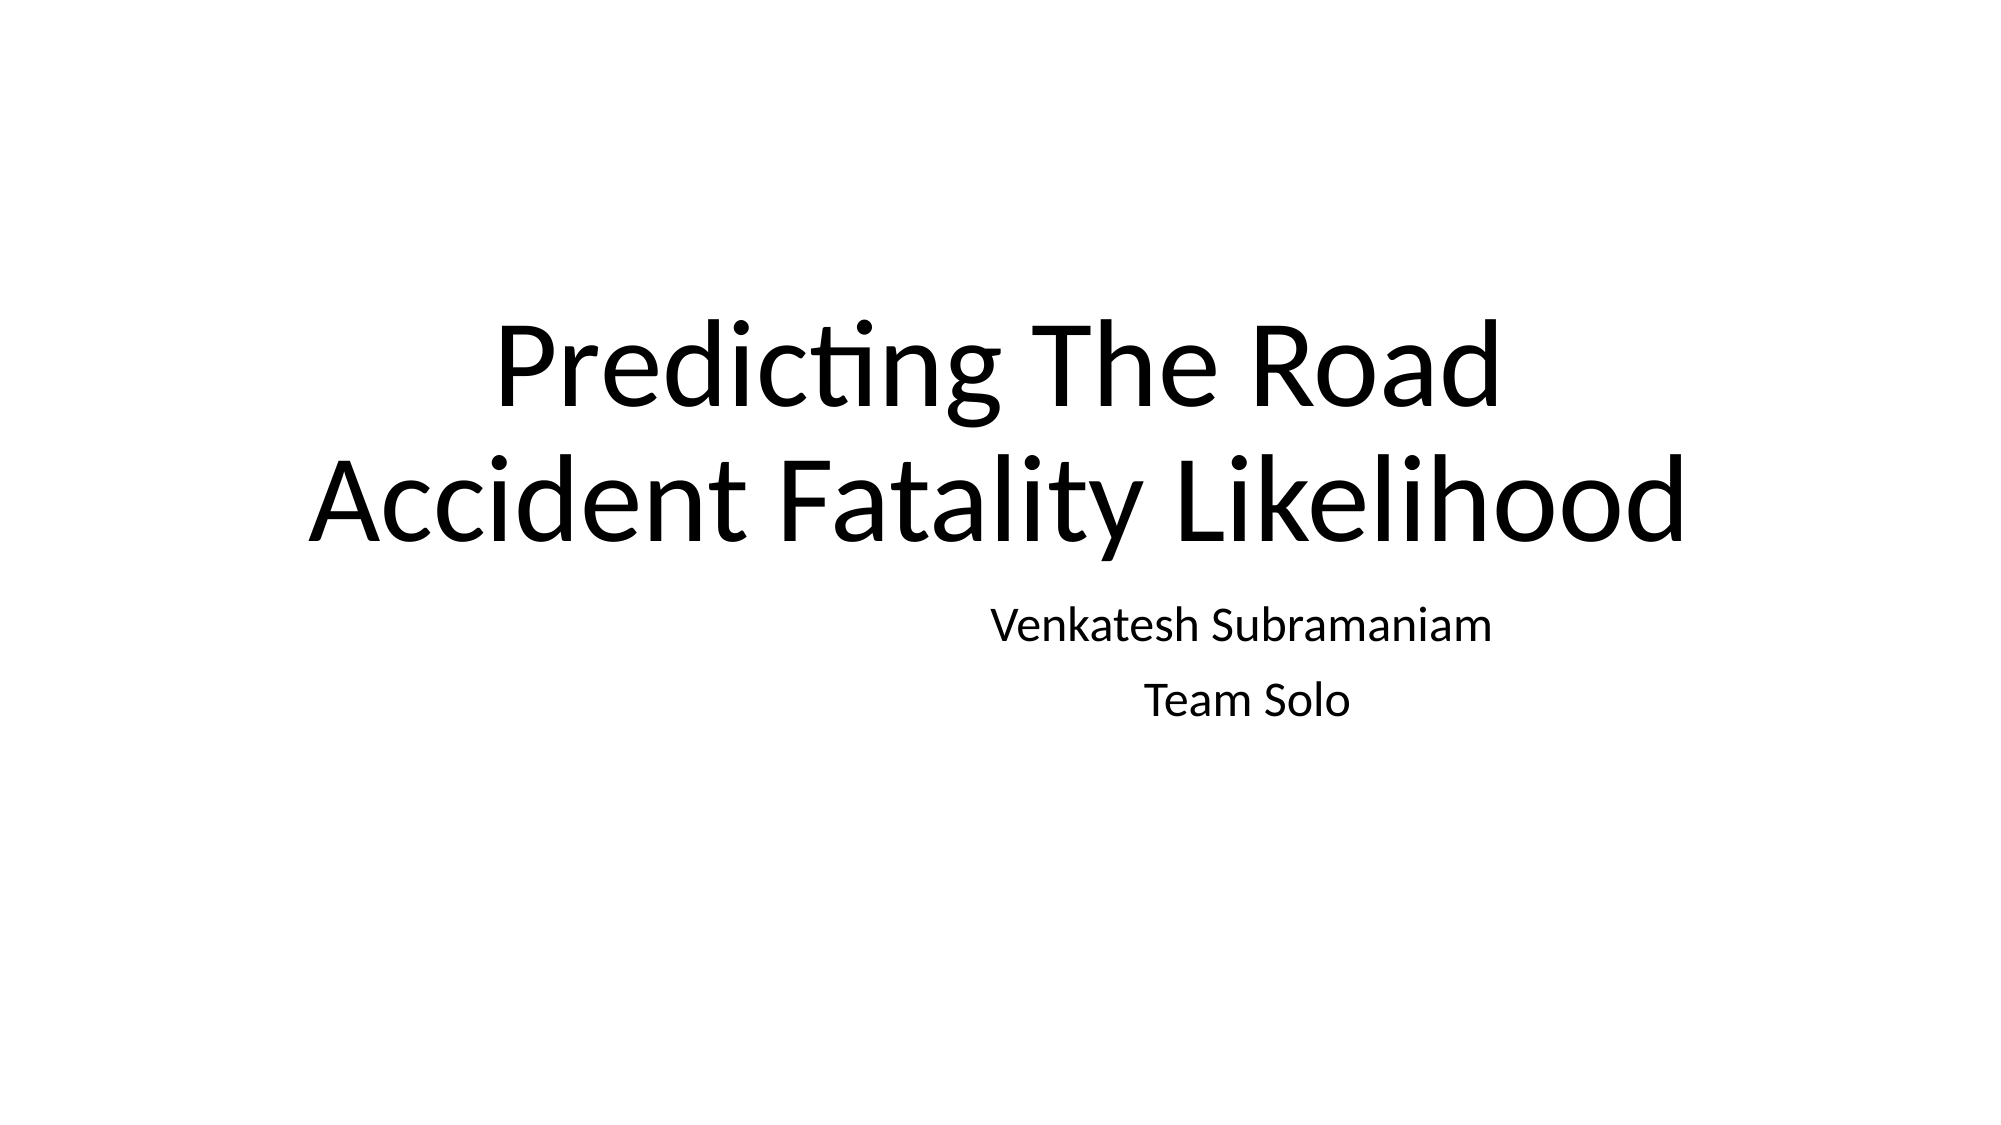

# Predicting The Road Accident Fatality Likelihood
                                           Venkatesh Subramaniam
                                            Team Solo